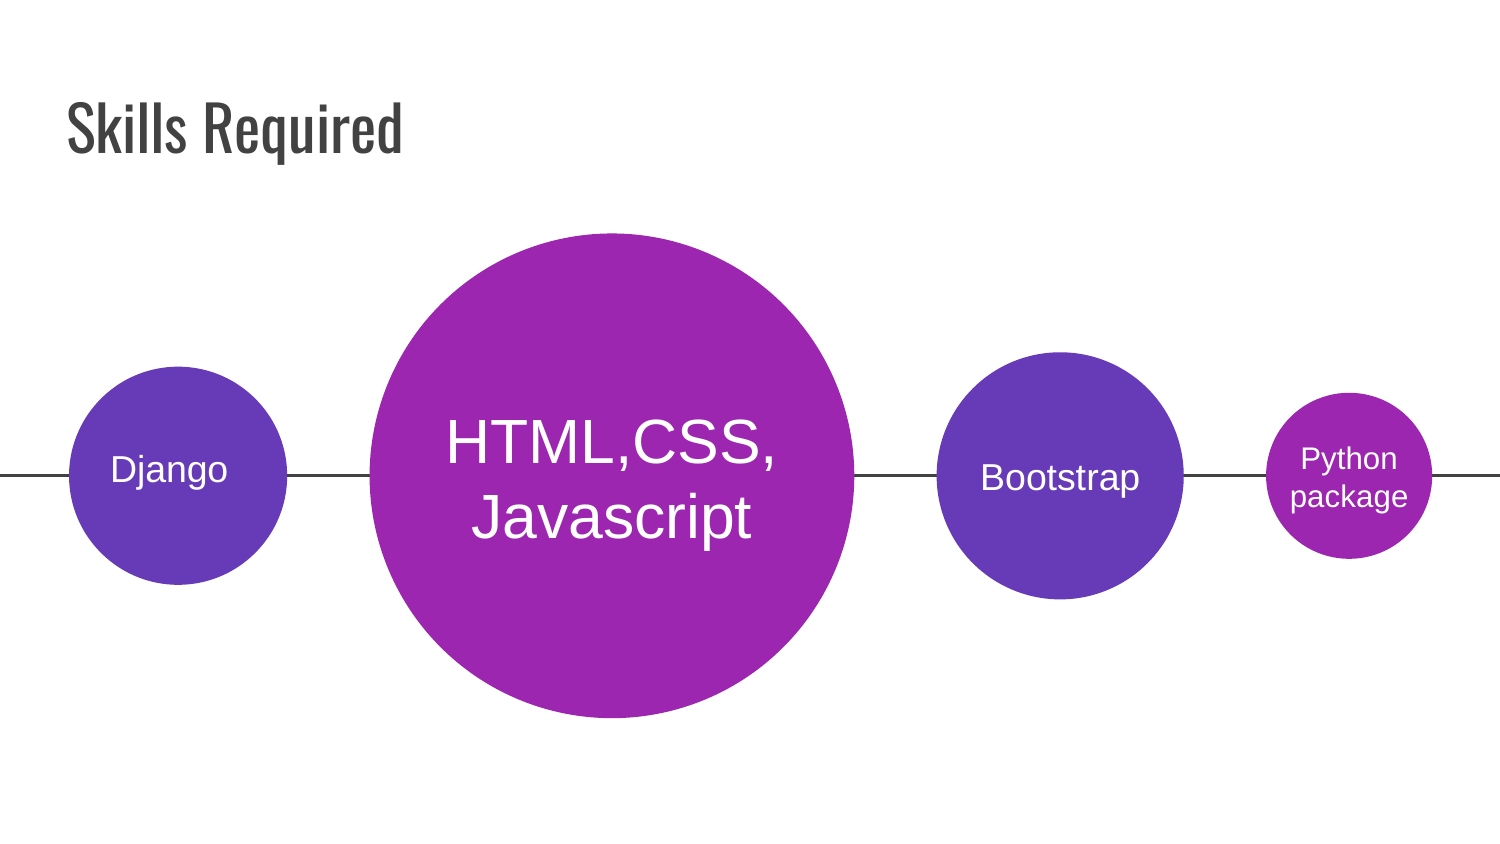

# Skills Required

	 Django

HTML,CSS,
Javascript
Bootstrap
Python package